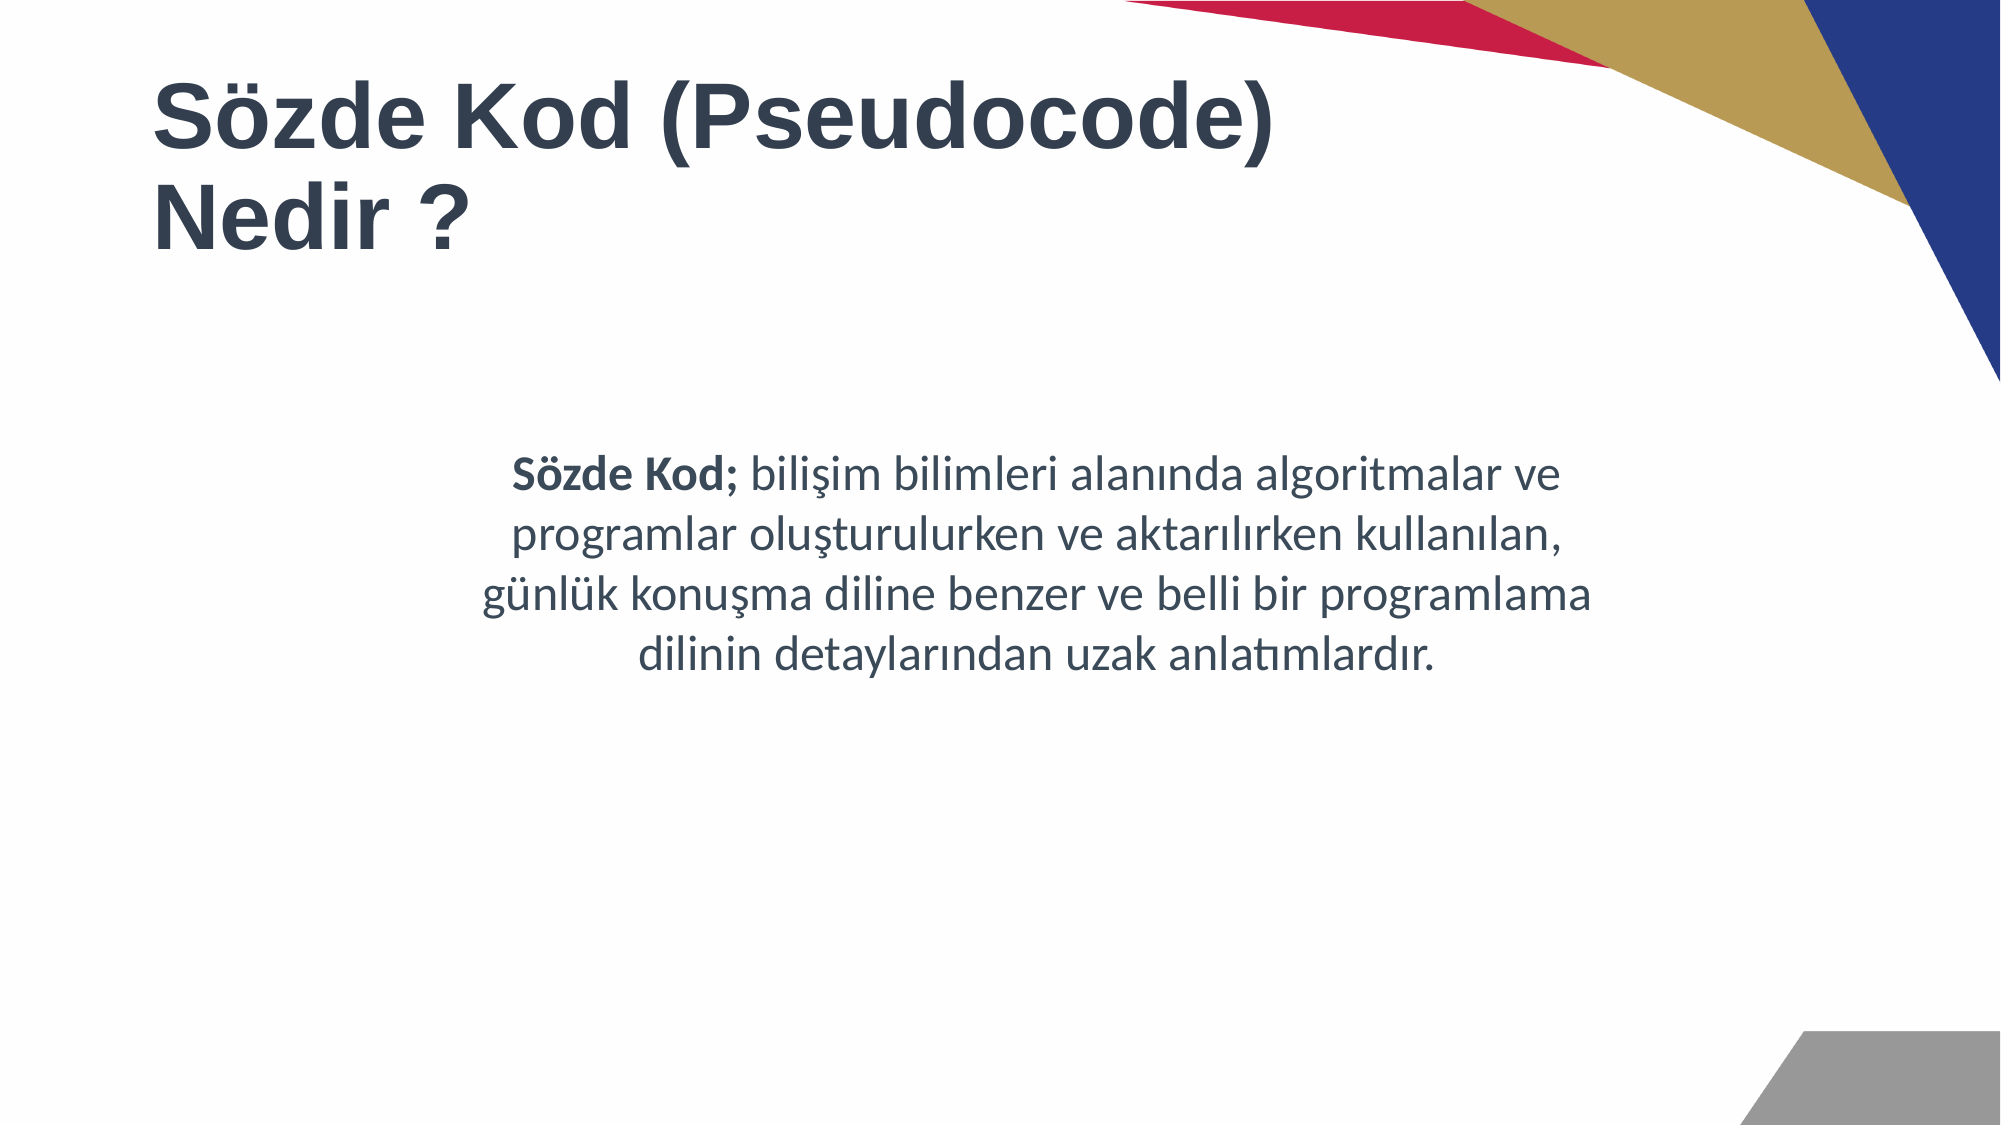

# Sözde Kod (Pseudocode) Nedir ?

Sözde Kod; bilişim bilimleri alanında algoritmalar ve programlar oluşturulurken ve aktarılırken kullanılan, günlük konuşma diline benzer ve belli bir programlama dilinin detaylarından uzak anlatımlardır.